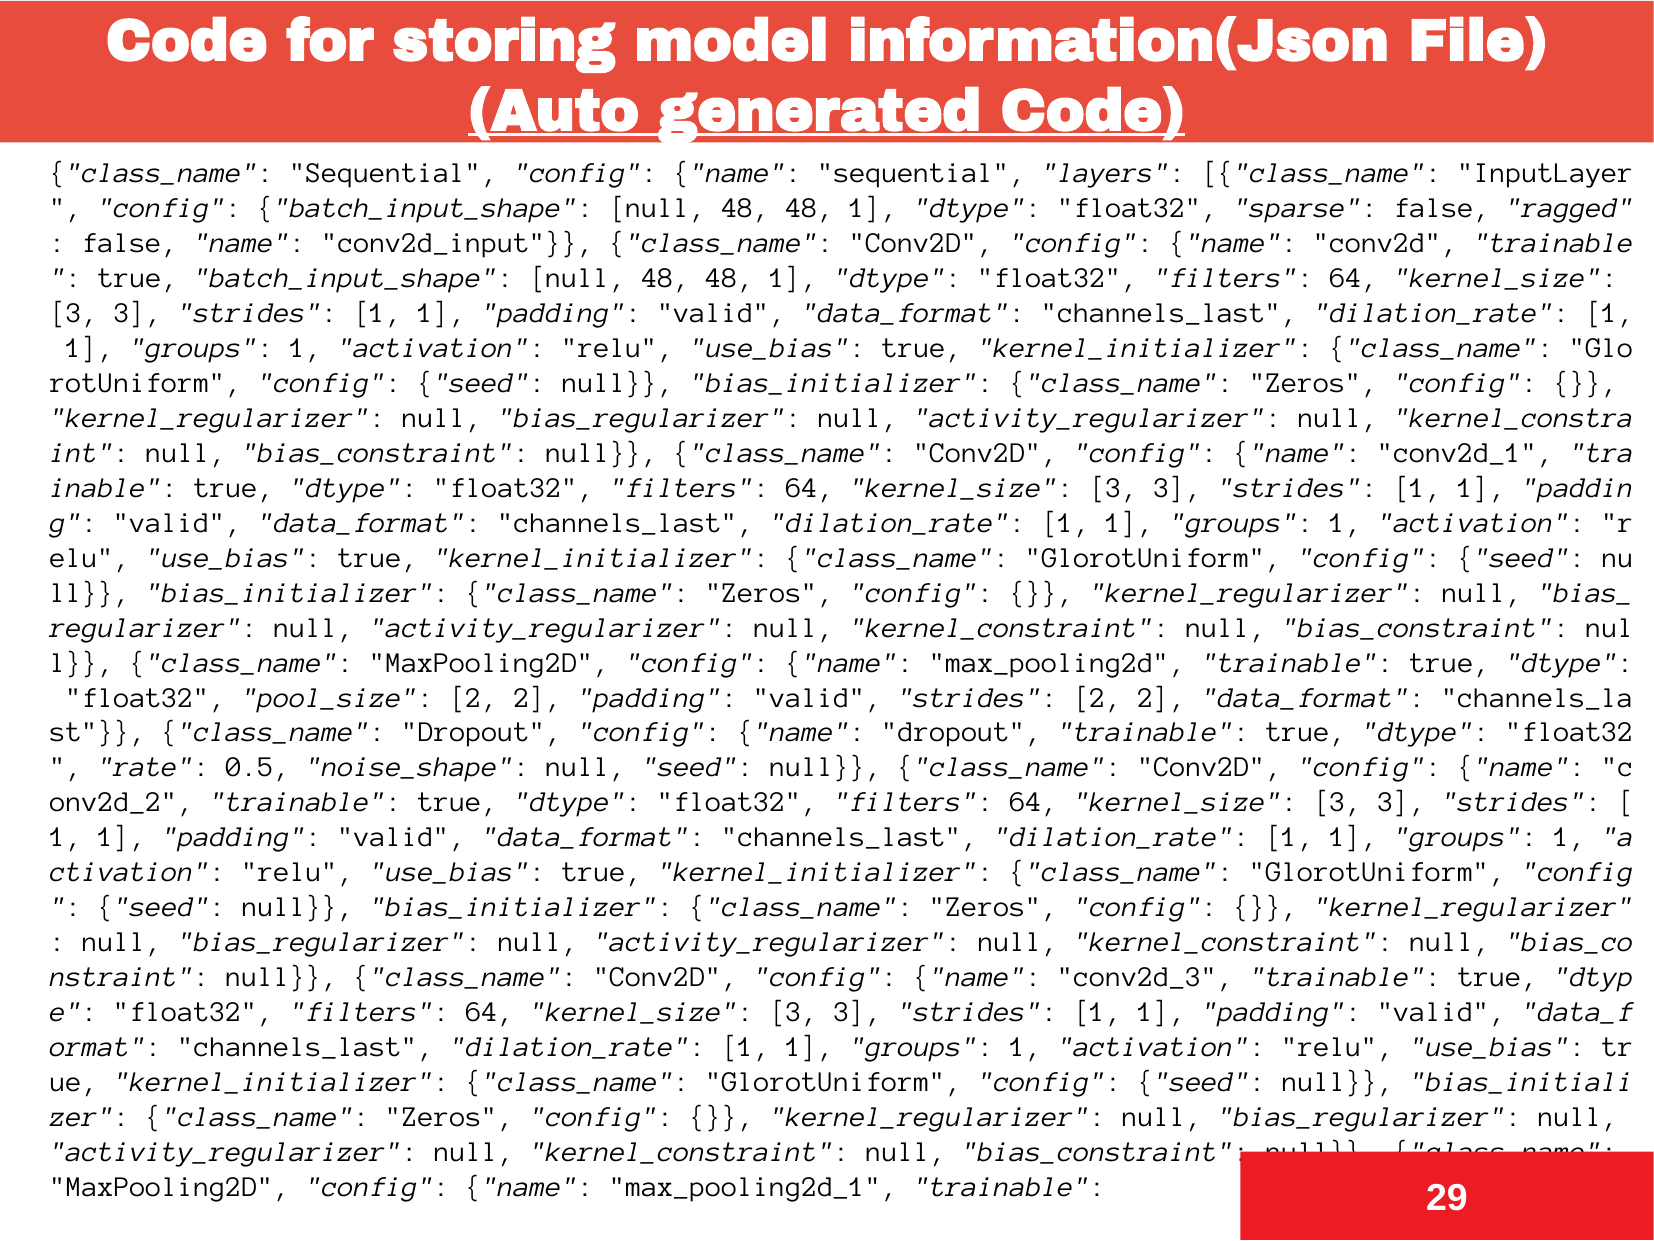

Code for storing model information(Json File)
(Auto generated Code)
Code for training model
{"class_name": "Sequential", "config": {"name": "sequential", "layers": [{"class_name": "InputLayer", "config": {"batch_input_shape": [null, 48, 48, 1], "dtype": "float32", "sparse": false, "ragged": false, "name": "conv2d_input"}}, {"class_name": "Conv2D", "config": {"name": "conv2d", "trainable": true, "batch_input_shape": [null, 48, 48, 1], "dtype": "float32", "filters": 64, "kernel_size": [3, 3], "strides": [1, 1], "padding": "valid", "data_format": "channels_last", "dilation_rate": [1, 1], "groups": 1, "activation": "relu", "use_bias": true, "kernel_initializer": {"class_name": "GlorotUniform", "config": {"seed": null}}, "bias_initializer": {"class_name": "Zeros", "config": {}}, "kernel_regularizer": null, "bias_regularizer": null, "activity_regularizer": null, "kernel_constraint": null, "bias_constraint": null}}, {"class_name": "Conv2D", "config": {"name": "conv2d_1", "trainable": true, "dtype": "float32", "filters": 64, "kernel_size": [3, 3], "strides": [1, 1], "padding": "valid", "data_format": "channels_last", "dilation_rate": [1, 1], "groups": 1, "activation": "relu", "use_bias": true, "kernel_initializer": {"class_name": "GlorotUniform", "config": {"seed": null}}, "bias_initializer": {"class_name": "Zeros", "config": {}}, "kernel_regularizer": null, "bias_regularizer": null, "activity_regularizer": null, "kernel_constraint": null, "bias_constraint": null}}, {"class_name": "MaxPooling2D", "config": {"name": "max_pooling2d", "trainable": true, "dtype": "float32", "pool_size": [2, 2], "padding": "valid", "strides": [2, 2], "data_format": "channels_last"}}, {"class_name": "Dropout", "config": {"name": "dropout", "trainable": true, "dtype": "float32", "rate": 0.5, "noise_shape": null, "seed": null}}, {"class_name": "Conv2D", "config": {"name": "conv2d_2", "trainable": true, "dtype": "float32", "filters": 64, "kernel_size": [3, 3], "strides": [1, 1], "padding": "valid", "data_format": "channels_last", "dilation_rate": [1, 1], "groups": 1, "activation": "relu", "use_bias": true, "kernel_initializer": {"class_name": "GlorotUniform", "config": {"seed": null}}, "bias_initializer": {"class_name": "Zeros", "config": {}}, "kernel_regularizer": null, "bias_regularizer": null, "activity_regularizer": null, "kernel_constraint": null, "bias_constraint": null}}, {"class_name": "Conv2D", "config": {"name": "conv2d_3", "trainable": true, "dtype": "float32", "filters": 64, "kernel_size": [3, 3], "strides": [1, 1], "padding": "valid", "data_format": "channels_last", "dilation_rate": [1, 1], "groups": 1, "activation": "relu", "use_bias": true, "kernel_initializer": {"class_name": "GlorotUniform", "config": {"seed": null}}, "bias_initializer": {"class_name": "Zeros", "config": {}}, "kernel_regularizer": null, "bias_regularizer": null, "activity_regularizer": null, "kernel_constraint": null, "bias_constraint": null}}, {"class_name": "MaxPooling2D", "config": {"name": "max_pooling2d_1", "trainable":

29